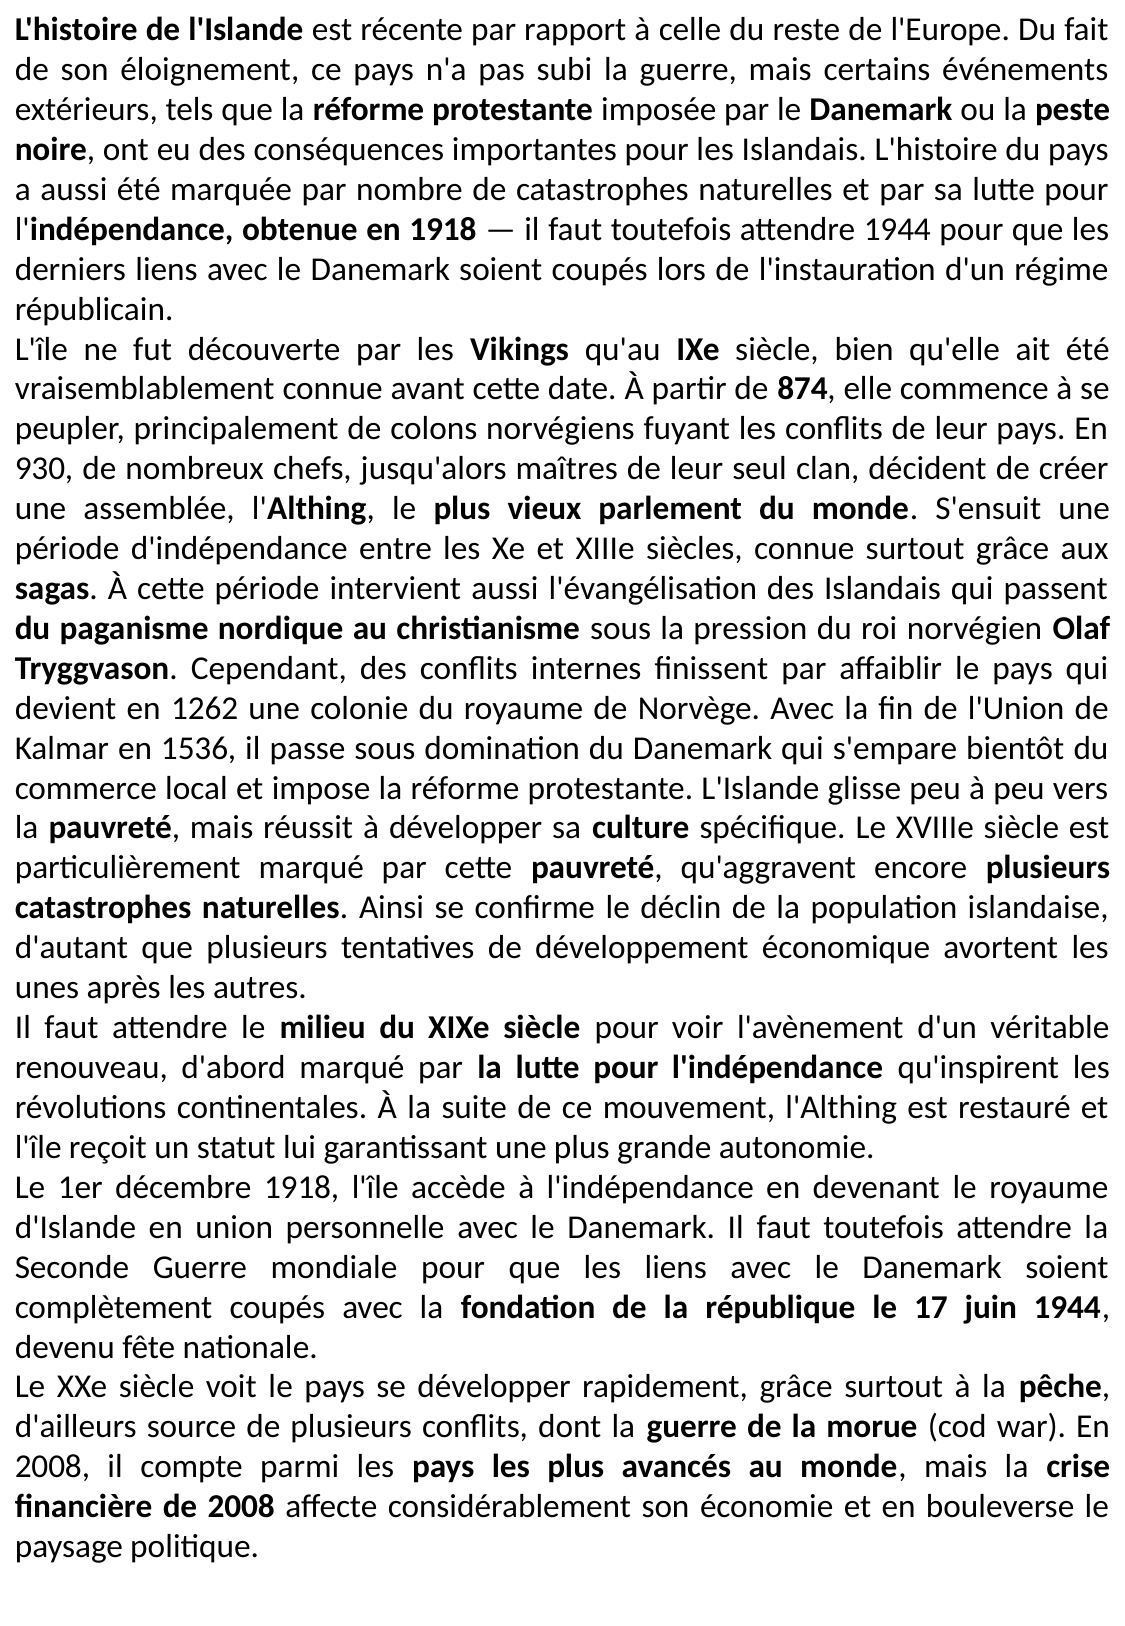

L'histoire de l'Islande est récente par rapport à celle du reste de l'Europe. Du fait de son éloignement, ce pays n'a pas subi la guerre, mais certains événements extérieurs, tels que la réforme protestante imposée par le Danemark ou la peste noire, ont eu des conséquences importantes pour les Islandais. L'histoire du pays a aussi été marquée par nombre de catastrophes naturelles et par sa lutte pour l'indépendance, obtenue en 1918 — il faut toutefois attendre 1944 pour que les derniers liens avec le Danemark soient coupés lors de l'instauration d'un régime républicain.
L'île ne fut découverte par les Vikings qu'au IXe siècle, bien qu'elle ait été vraisemblablement connue avant cette date. À partir de 874, elle commence à se peupler, principalement de colons norvégiens fuyant les conflits de leur pays. En 930, de nombreux chefs, jusqu'alors maîtres de leur seul clan, décident de créer une assemblée, l'Althing, le plus vieux parlement du monde. S'ensuit une période d'indépendance entre les Xe et XIIIe siècles, connue surtout grâce aux sagas. À cette période intervient aussi l'évangélisation des Islandais qui passent du paganisme nordique au christianisme sous la pression du roi norvégien Olaf Tryggvason. Cependant, des conflits internes finissent par affaiblir le pays qui devient en 1262 une colonie du royaume de Norvège. Avec la fin de l'Union de Kalmar en 1536, il passe sous domination du Danemark qui s'empare bientôt du commerce local et impose la réforme protestante. L'Islande glisse peu à peu vers la pauvreté, mais réussit à développer sa culture spécifique. Le XVIIIe siècle est particulièrement marqué par cette pauvreté, qu'aggravent encore plusieurs catastrophes naturelles. Ainsi se confirme le déclin de la population islandaise, d'autant que plusieurs tentatives de développement économique avortent les unes après les autres.
Il faut attendre le milieu du XIXe siècle pour voir l'avènement d'un véritable renouveau, d'abord marqué par la lutte pour l'indépendance qu'inspirent les révolutions continentales. À la suite de ce mouvement, l'Althing est restauré et l'île reçoit un statut lui garantissant une plus grande autonomie.
Le 1er décembre 1918, l'île accède à l'indépendance en devenant le royaume d'Islande en union personnelle avec le Danemark. Il faut toutefois attendre la Seconde Guerre mondiale pour que les liens avec le Danemark soient complètement coupés avec la fondation de la république le 17 juin 1944, devenu fête nationale.
Le XXe siècle voit le pays se développer rapidement, grâce surtout à la pêche, d'ailleurs source de plusieurs conflits, dont la guerre de la morue (cod war). En 2008, il compte parmi les pays les plus avancés au monde, mais la crise financière de 2008 affecte considérablement son économie et en bouleverse le paysage politique.